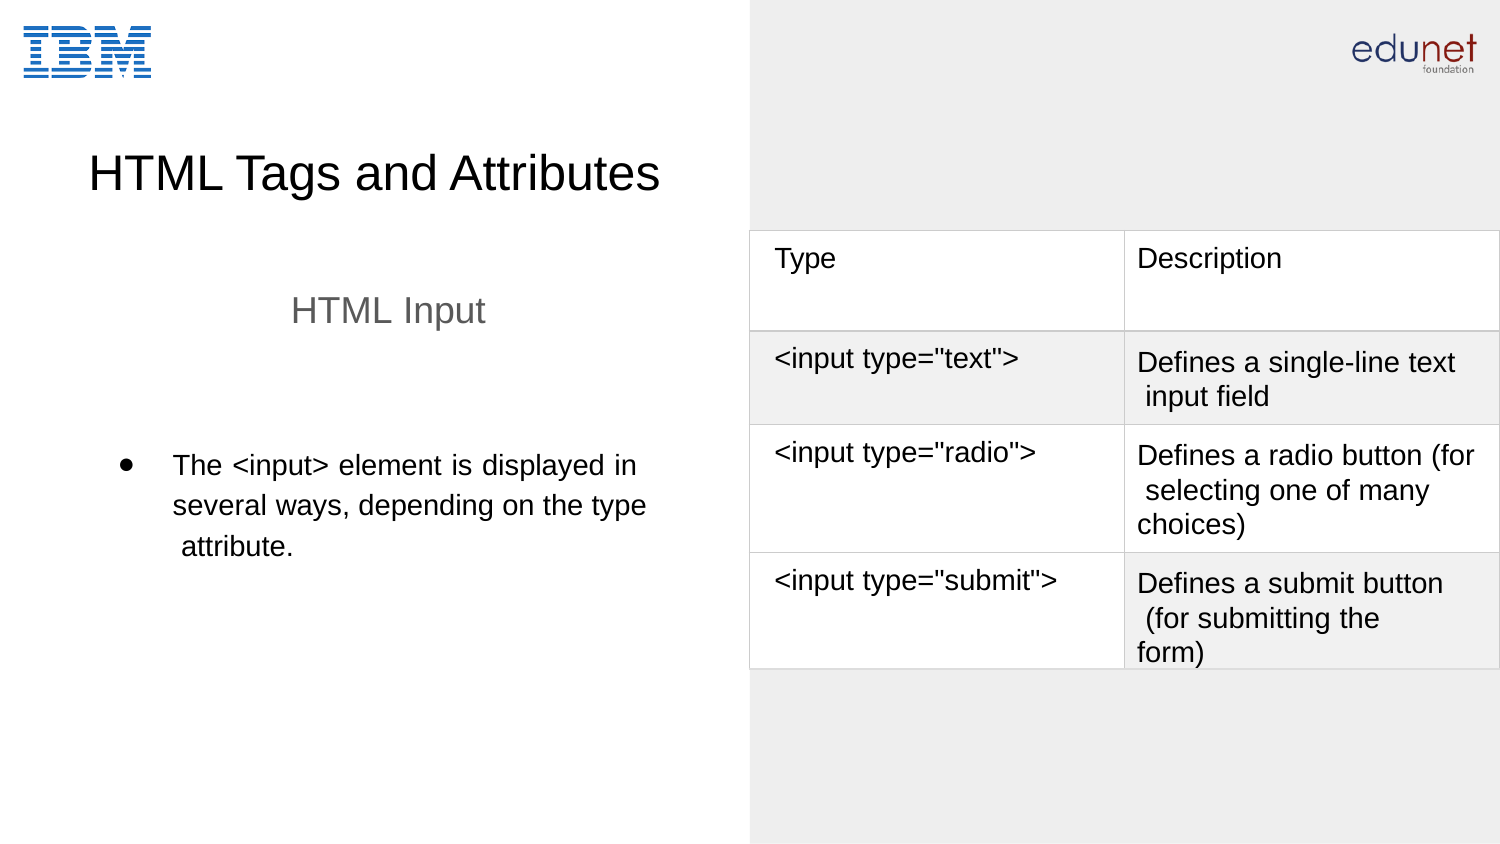

# HTML Tags and Attributes
| Type | Description |
| --- | --- |
| <input type="text"> | Defines a single-line text input field |
| <input type="radio"> | Defines a radio button (for selecting one of many choices) |
| <input type="submit"> | Defines a submit button (for submitting the form) |
HTML Input
The <input> element is displayed in  several ways, depending on the type  attribute.